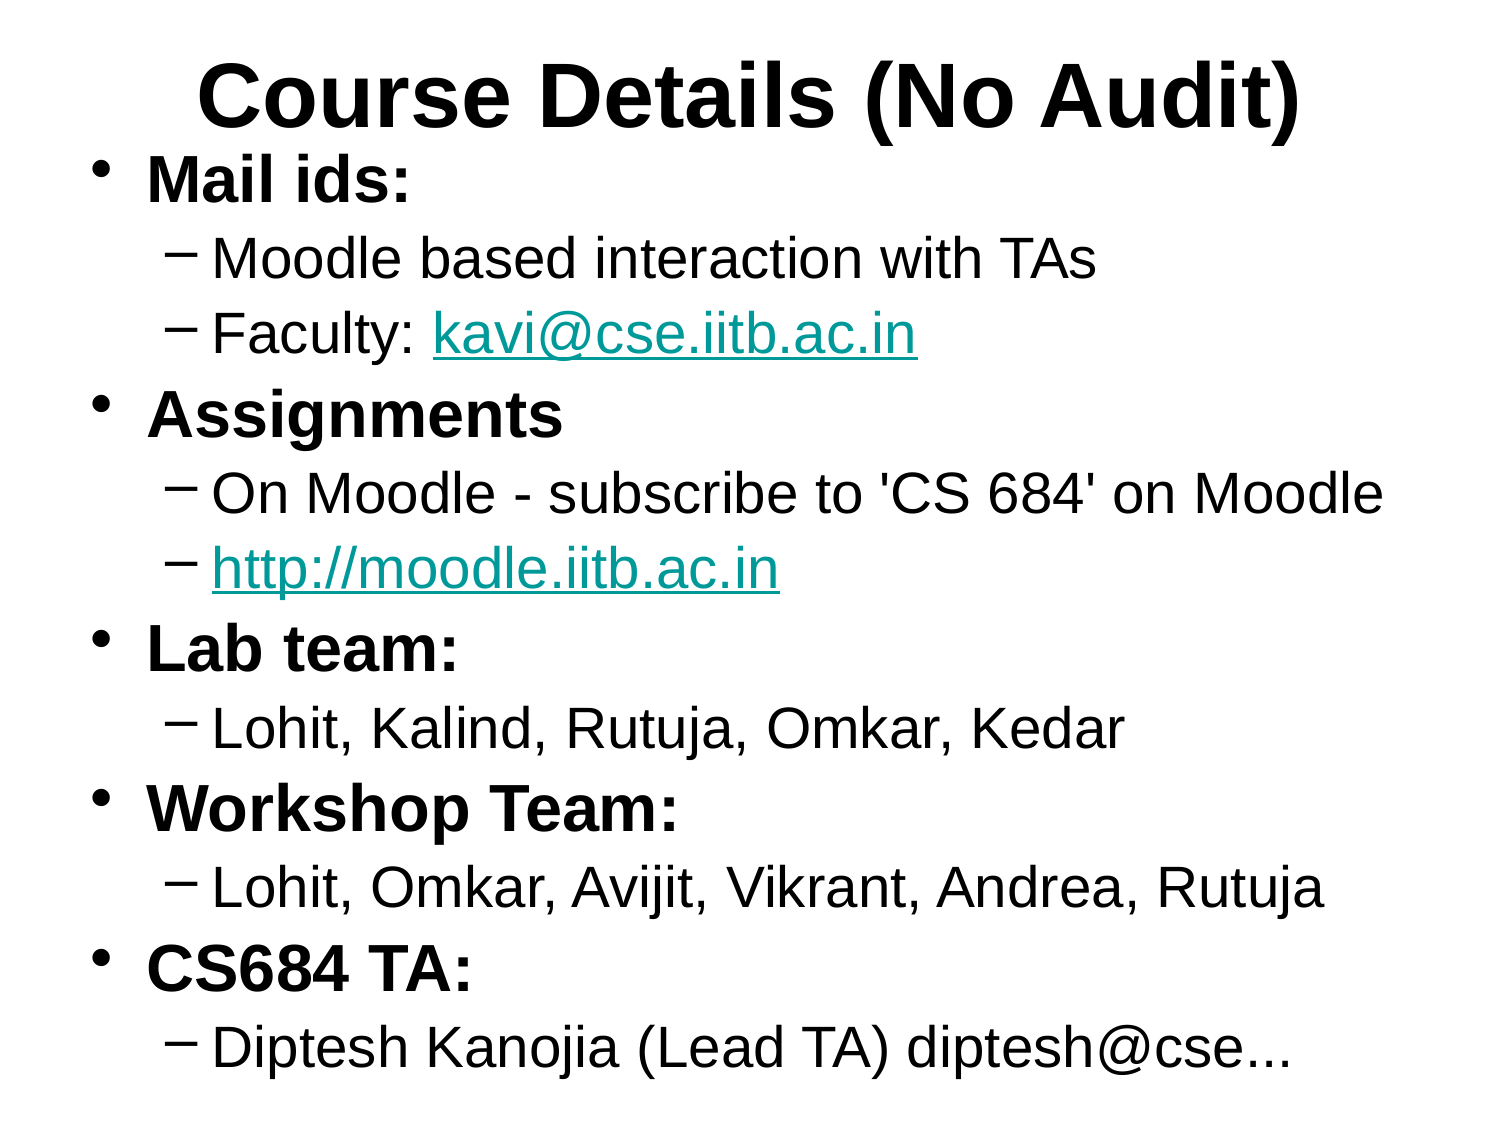

# Course Details (No Audit)
Mail ids:
Moodle based interaction with TAs
Faculty: kavi@cse.iitb.ac.in
Assignments
On Moodle - subscribe to 'CS 684' on Moodle
http://moodle.iitb.ac.in
Lab team:
Lohit, Kalind, Rutuja, Omkar, Kedar
Workshop Team:
Lohit, Omkar, Avijit, Vikrant, Andrea, Rutuja
CS684 TA:
Diptesh Kanojia (Lead TA) diptesh@cse...